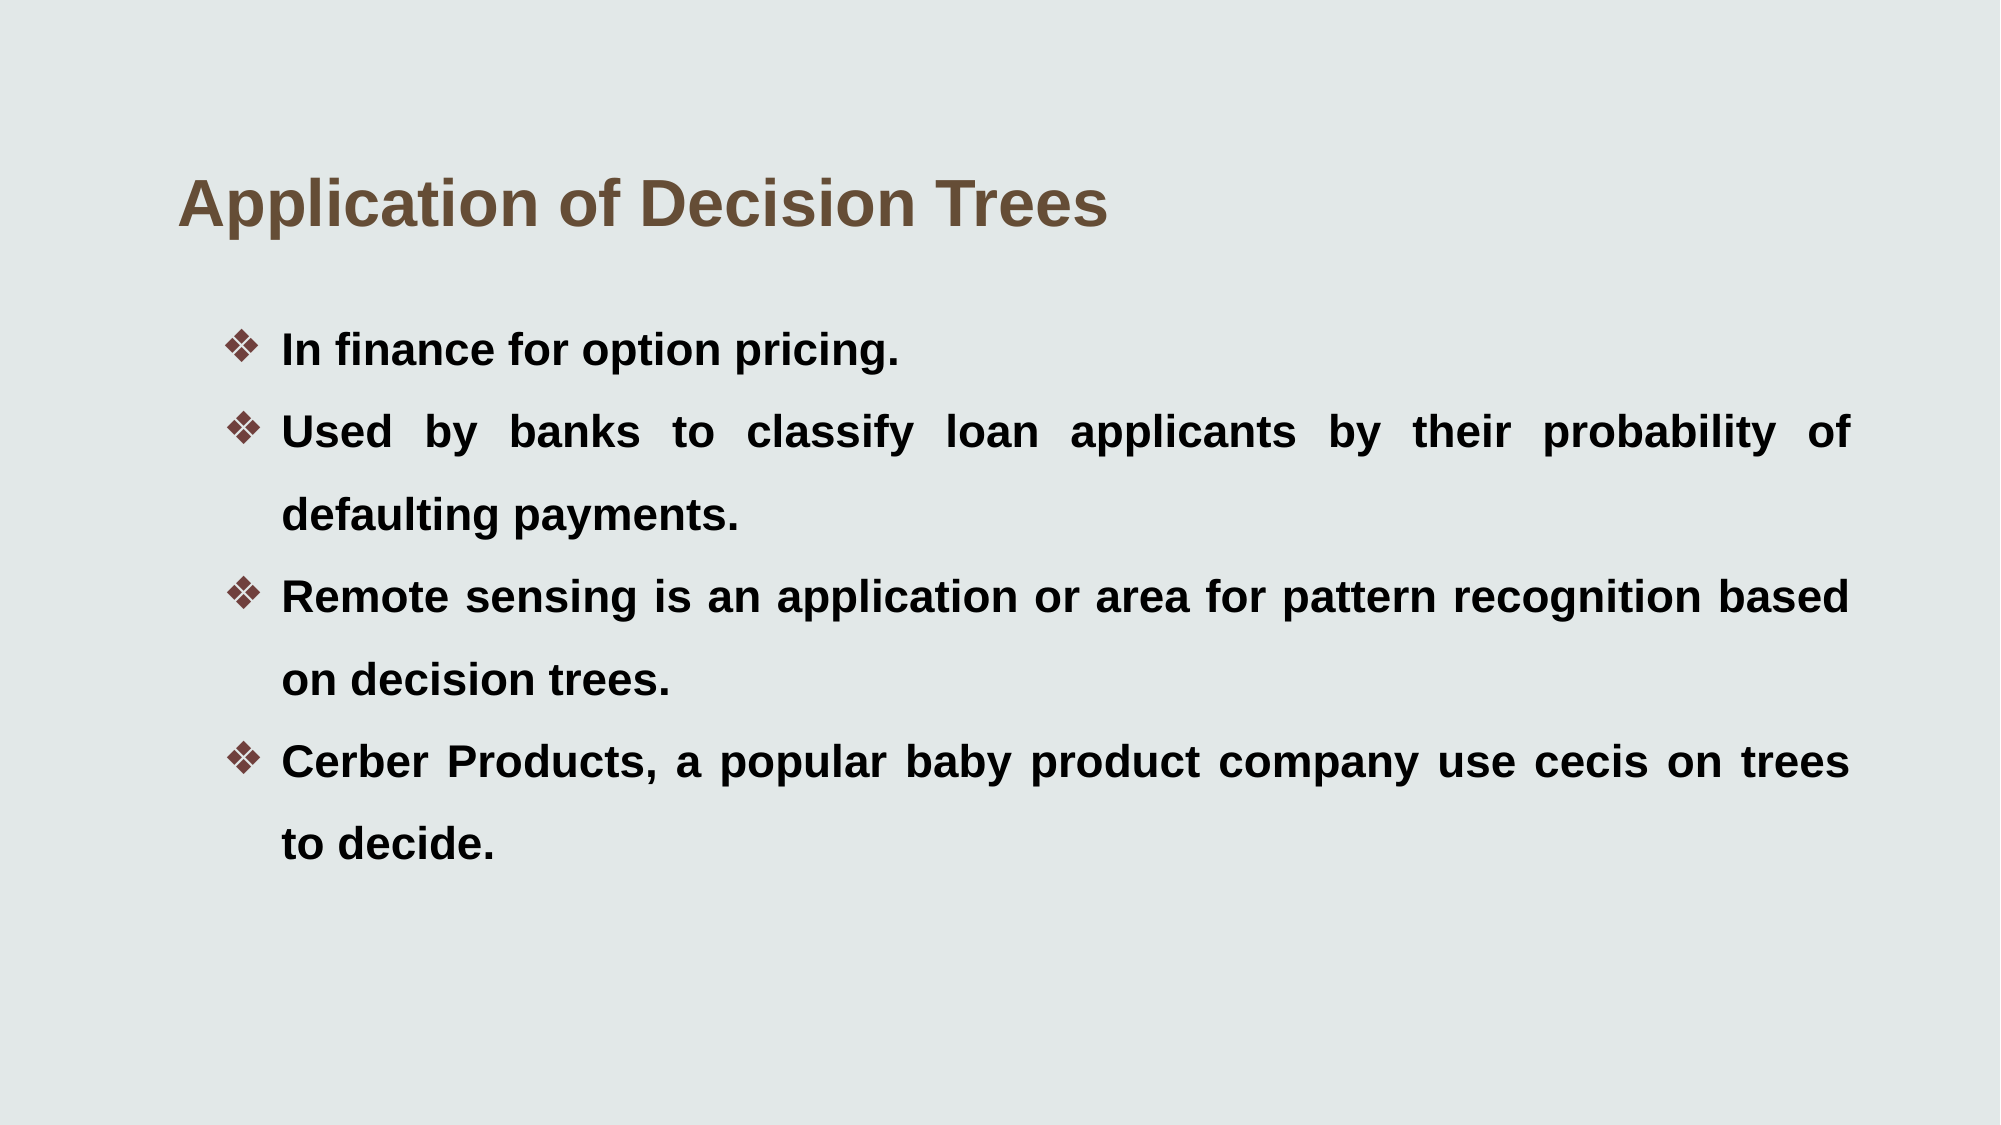

# Application of Decision Trees
In finance for option pricing.
Used by banks to classify loan applicants by their probability of defaulting payments.
Remote sensing is an application or area for pattern recognition based on decision trees.
Cerber Products, a popular baby product company use cecis on trees to decide.